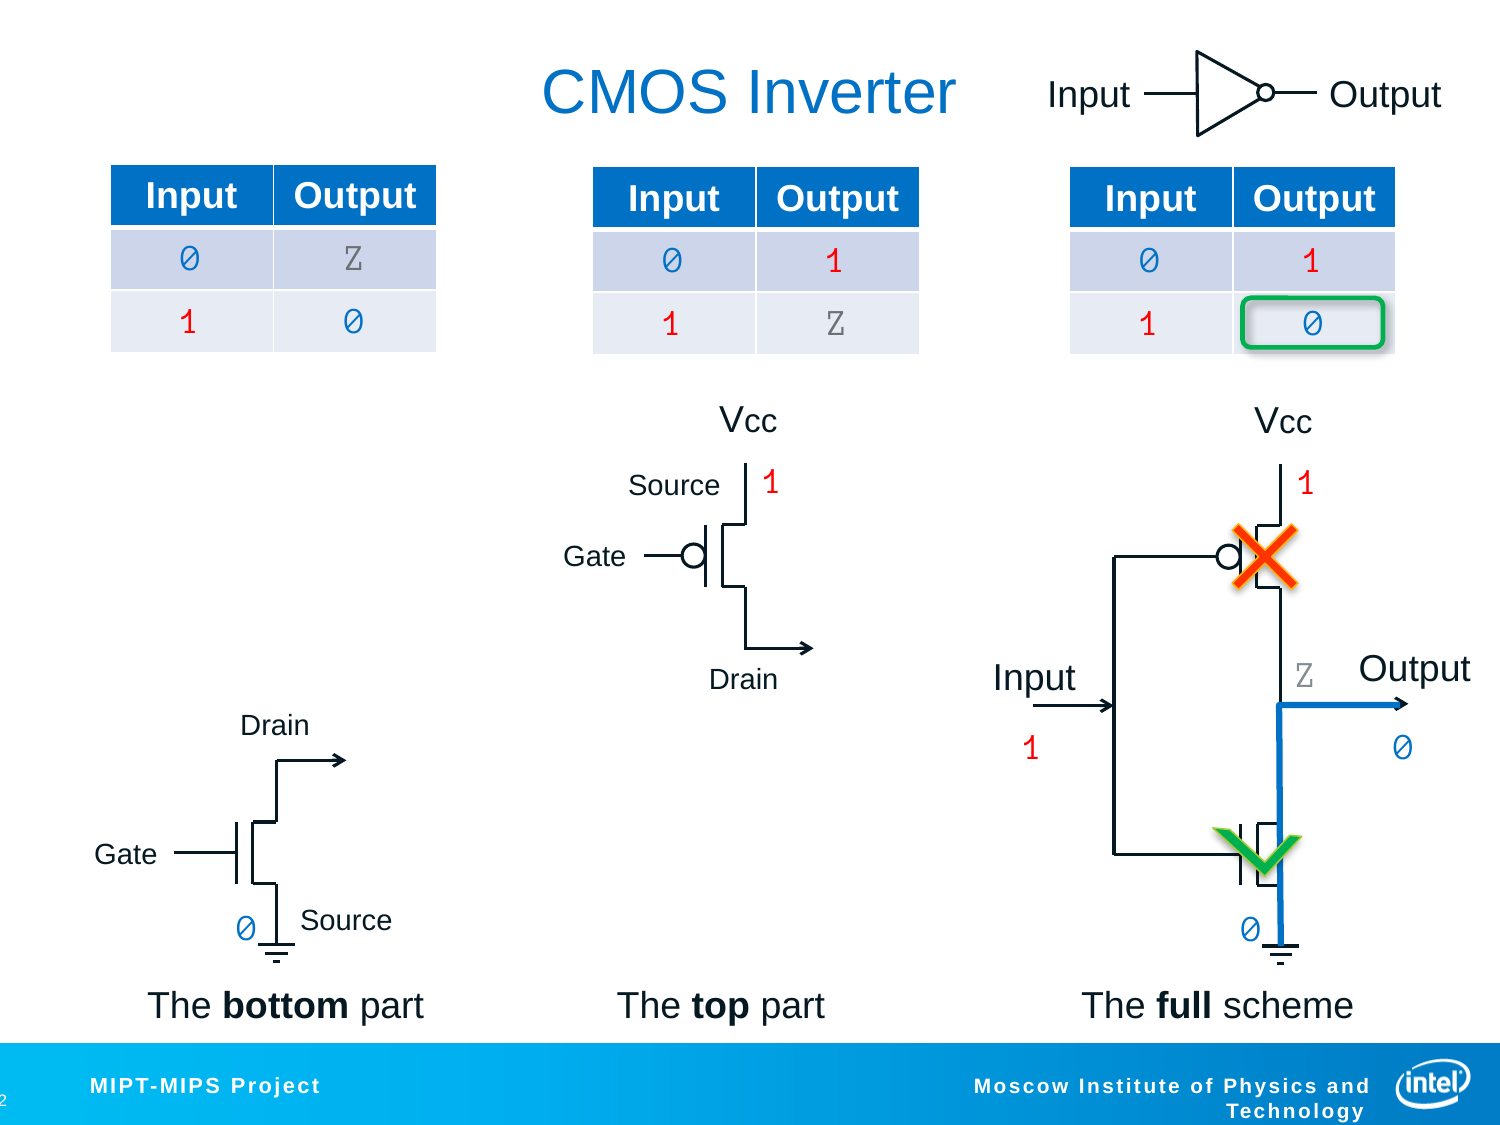

# CMOS Inverter

Output
Input
| Input | Output |
| --- | --- |
| 0 | Z |
| 1 | 0 |
| Input | Output |
| --- | --- |
| 0 | 1 |
| 1 | Z |
| Input | Output |
| --- | --- |
| 0 | 1 |
| 1 | 0 |

Vcc
Vcc
1

1
Source
Gate
Drain

Input
Output
Z
Drain
Gate
Source

1
0
0

0
The bottom part
The top part
The full scheme